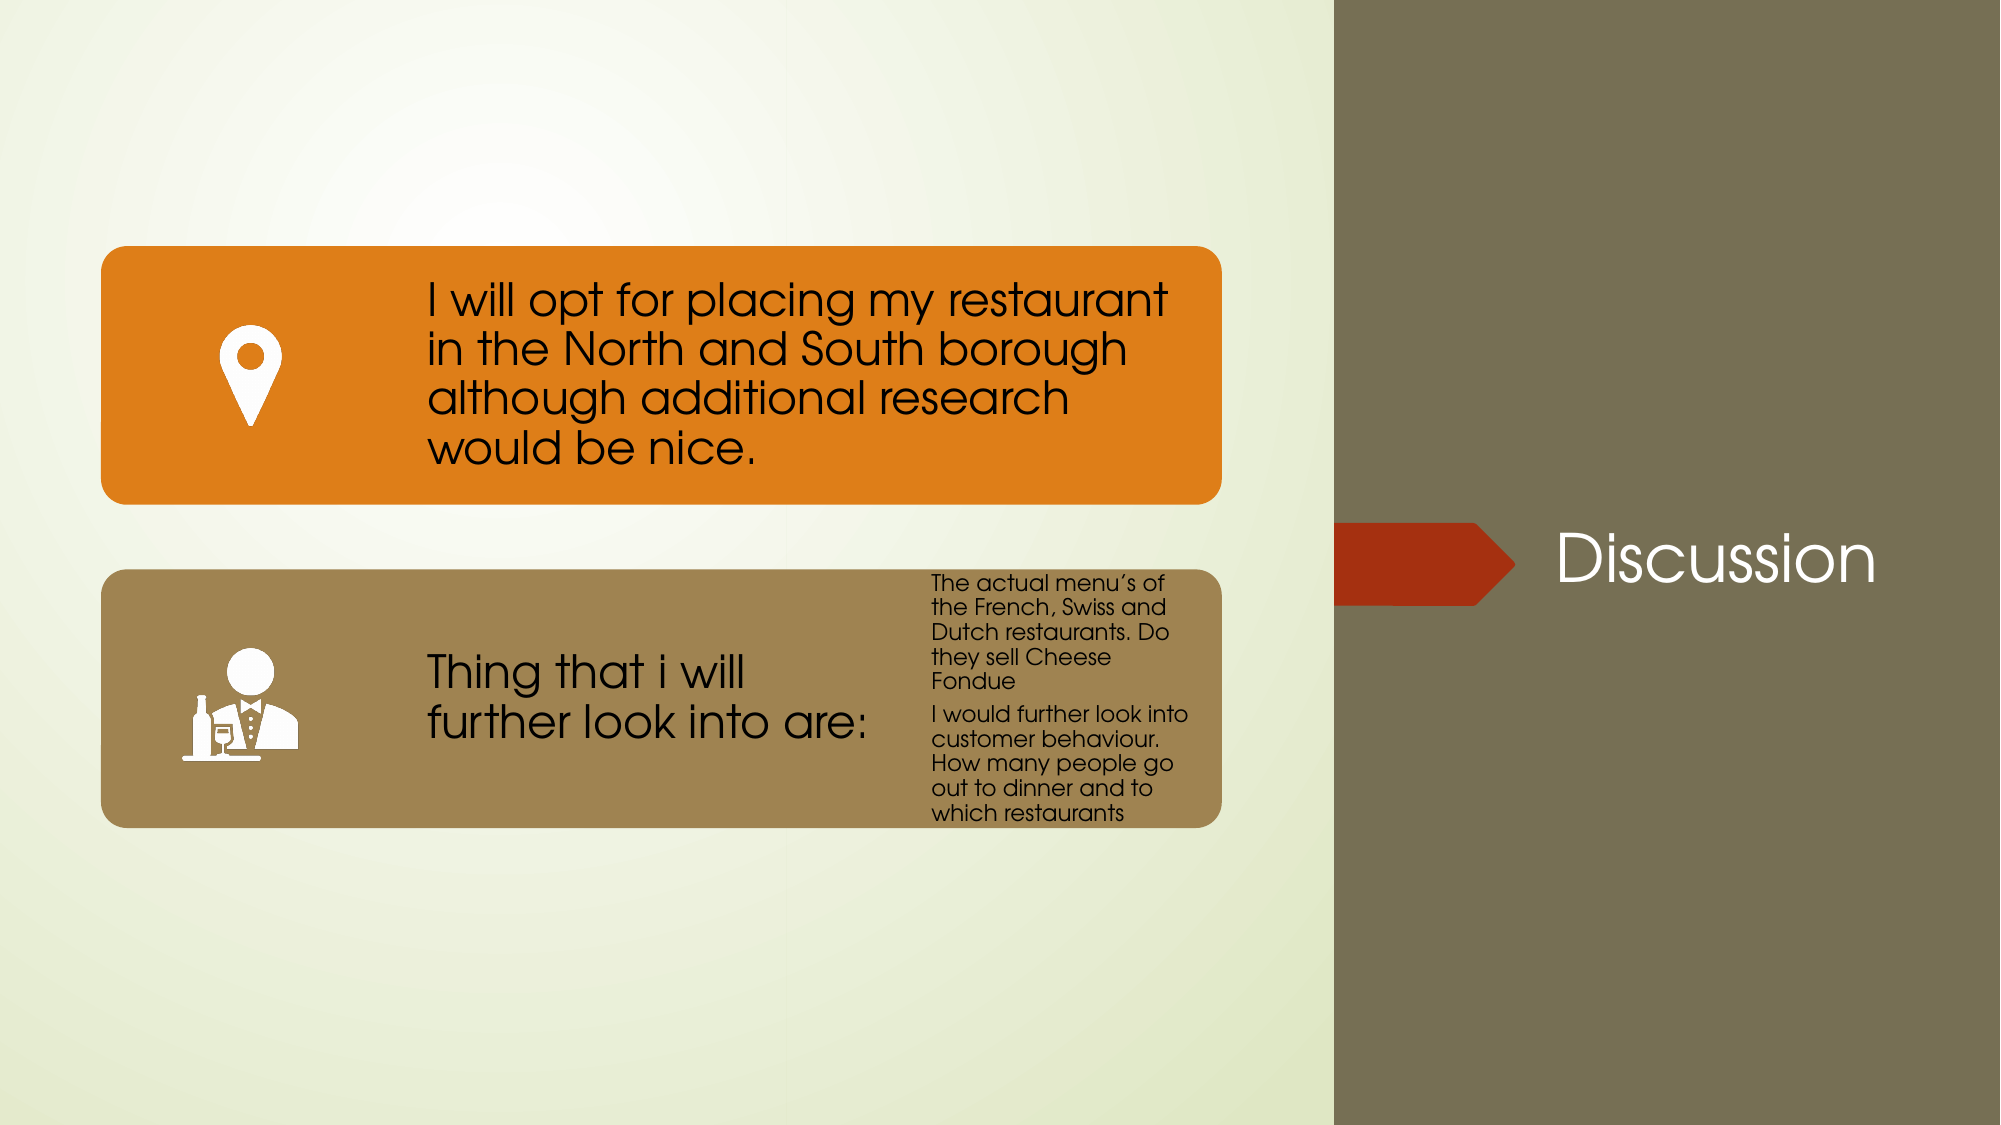

I will opt for placing my restaurant in the North and South borough although additional research would be nice.
Thing that i will further look into are:
The actual menu’s of the French, Swiss and Dutch restaurants. Do they sell Cheese Fondue
I would further look into customer behaviour. How many people go out to dinner and to which restaurants
# Discussion